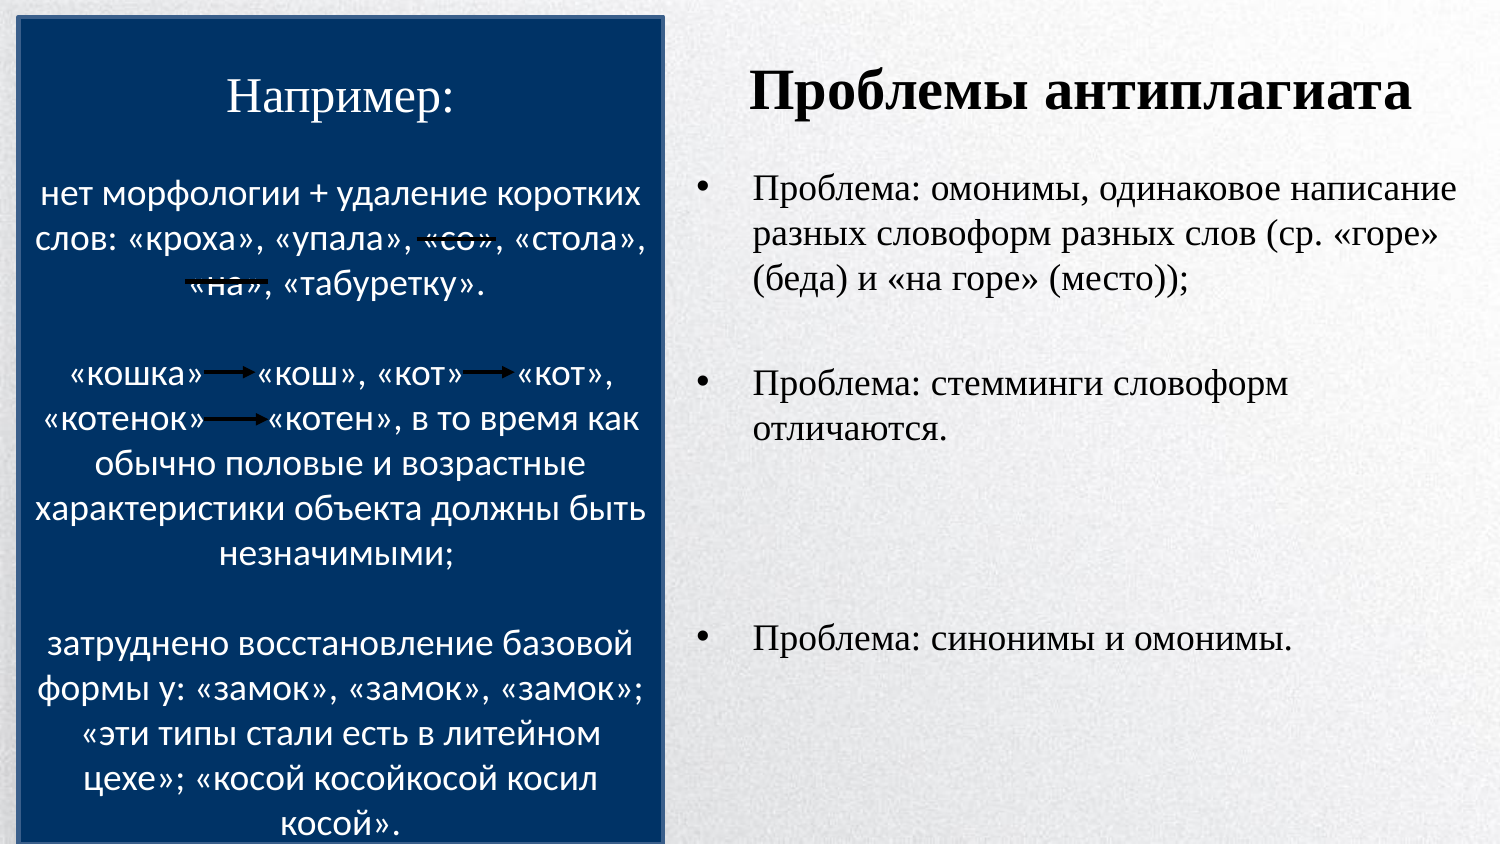

# Проблемы антиплагиата

Например:

нет морфологии + удаление коротких слов: «кроха», «упала», «со», «стола», «на», «табуретку».

«кошка»      «кош», «кот»      «кот», «котенок»       «котен», в то время как обычно половые и возрастные характеристики объекта должны быть незначимыми;

затруднено восстановление базовой формы у: «замок», «замок», «замок»; «эти типы стали есть в литейном цехе»; «косой косойкосой косил косой».

Проблема: омонимы, одинаковое написание разных словоформ разных слов (ср. «горе» (беда) и «на горе» (место));

Проблема: стемминги словоформ отличаются.

Проблема: синонимы и омонимы.